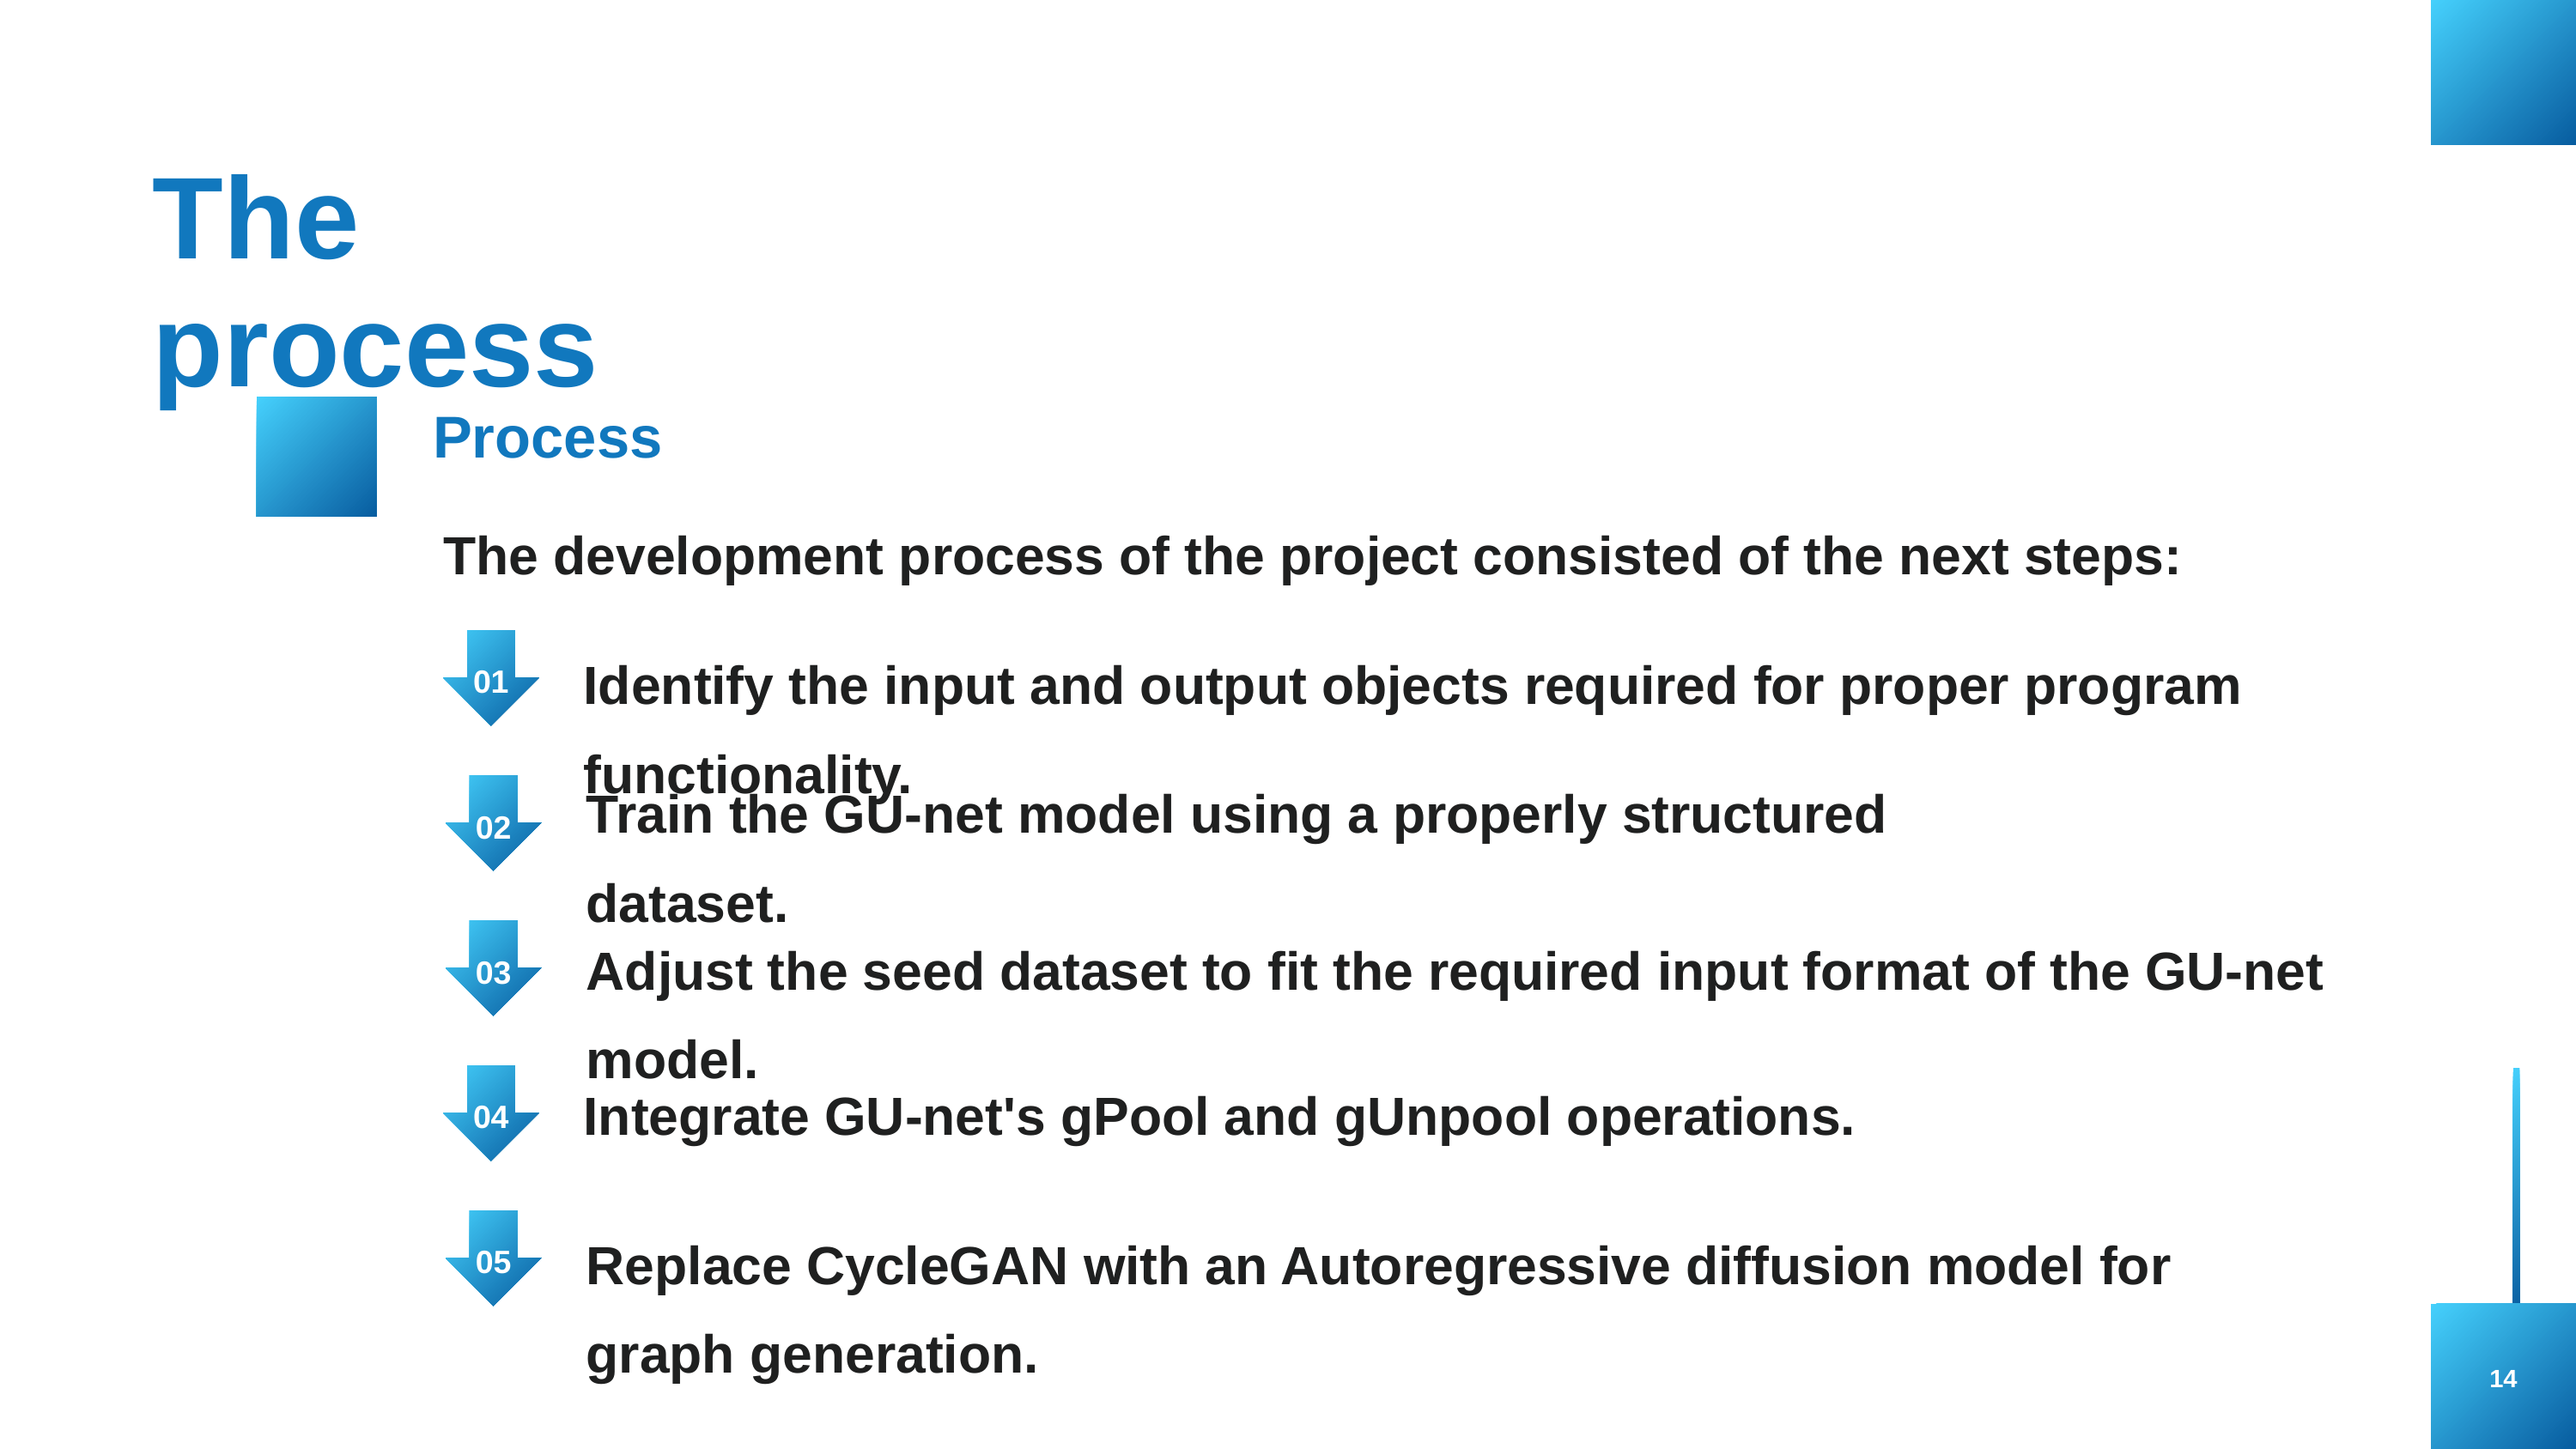

The process
Process

The development process of the project consisted of the next steps:
Identify the input and output objects required for proper program functionality.

01
Train the GU-net model using a properly structured dataset.

02
Adjust the seed dataset to fit the required input format of the GU-net model.

03
Integrate GU-net's gPool and gUnpool operations.

04
Replace CycleGAN with an Autoregressive diffusion model for graph generation.

05

14